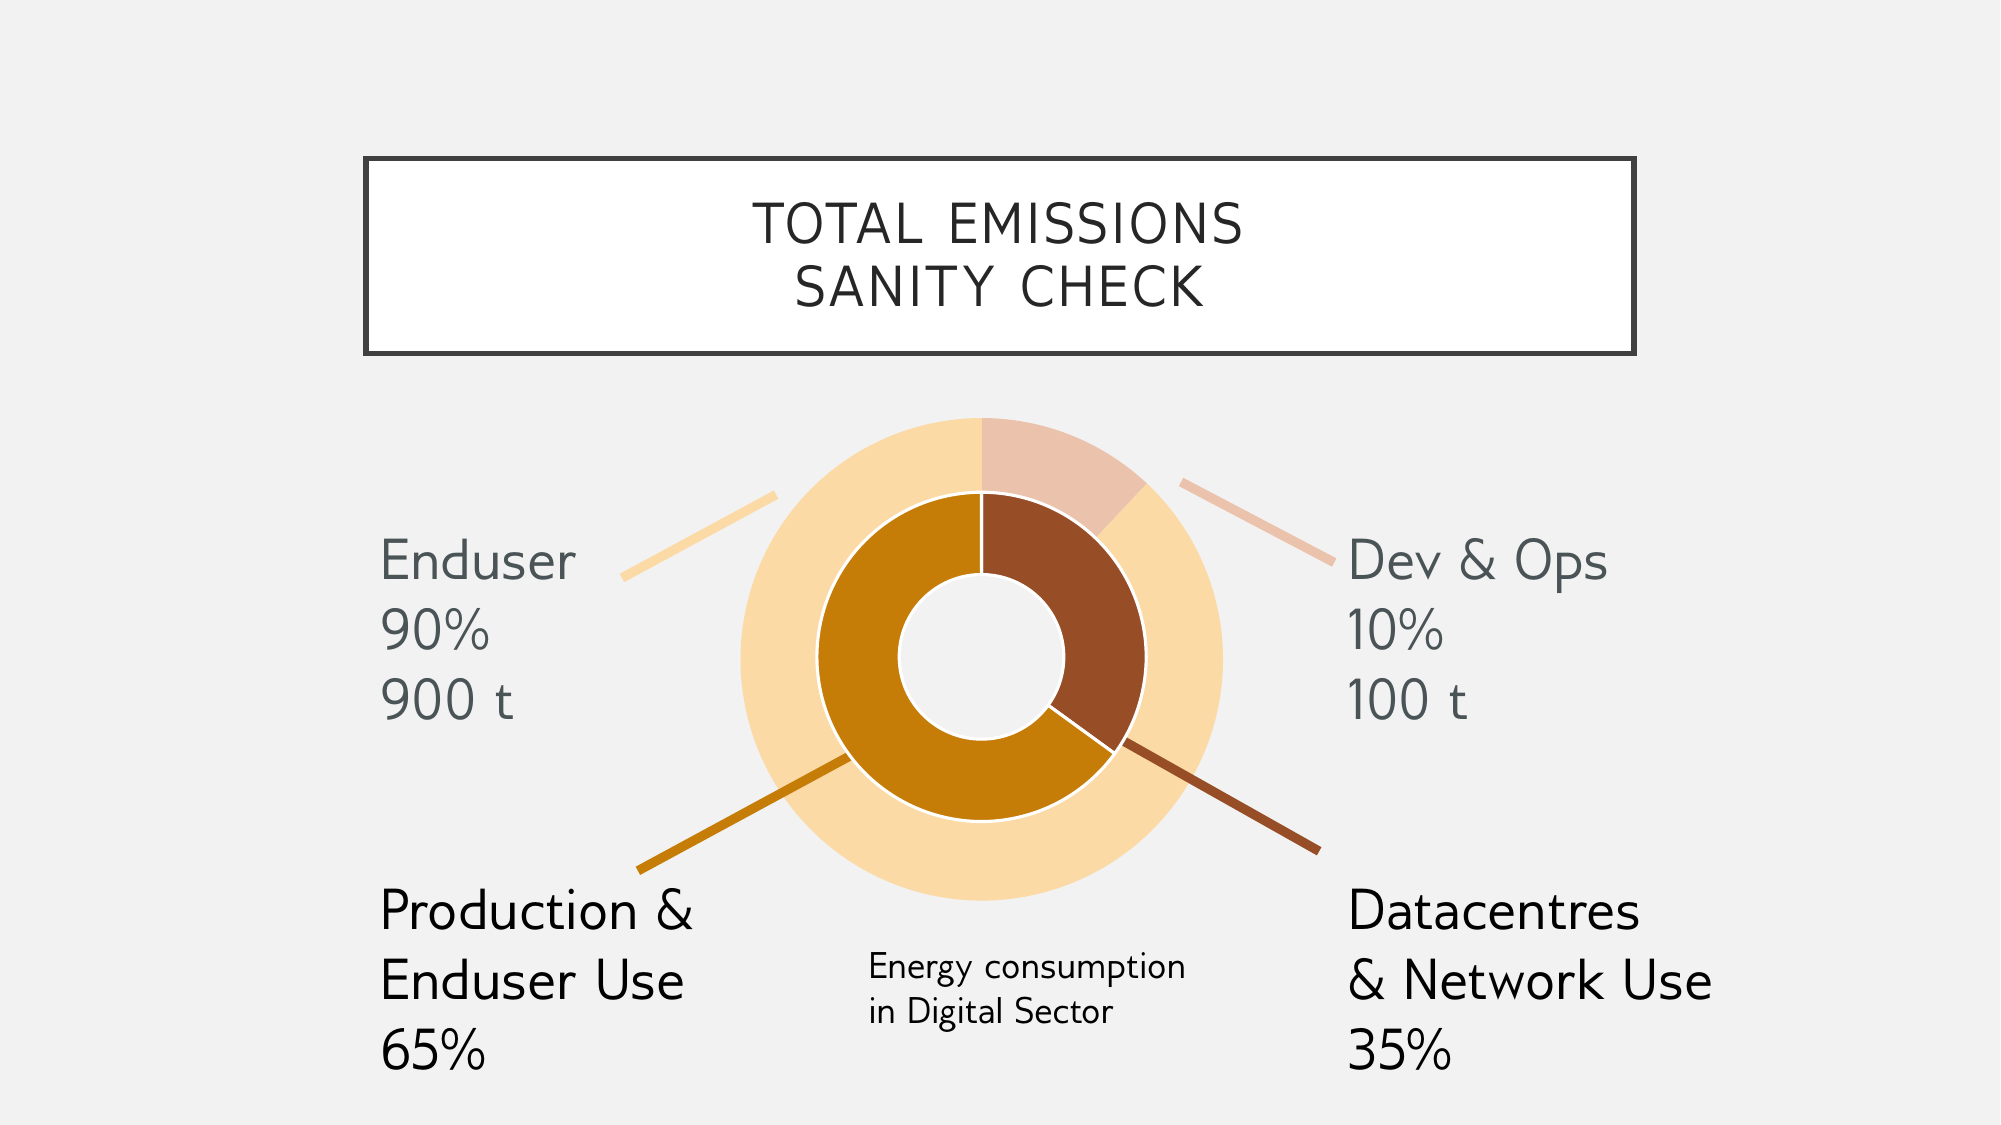

# Total emissions SANITY CHECK

### Chart

| Category |  |
|---|---|
| Dev & Ops | 0.12 |
| User | 0.88 |

### Chart

| Category |  |
|---|---|
| Production | 35.0 |
| Use | 65.0 |
Enduser
90%
900 t

Production &
Enduser Use
65%
Dev & Ops
10%
100 t

Datacentres
& Network Use
35%
Energy consumption
in Digital Sector